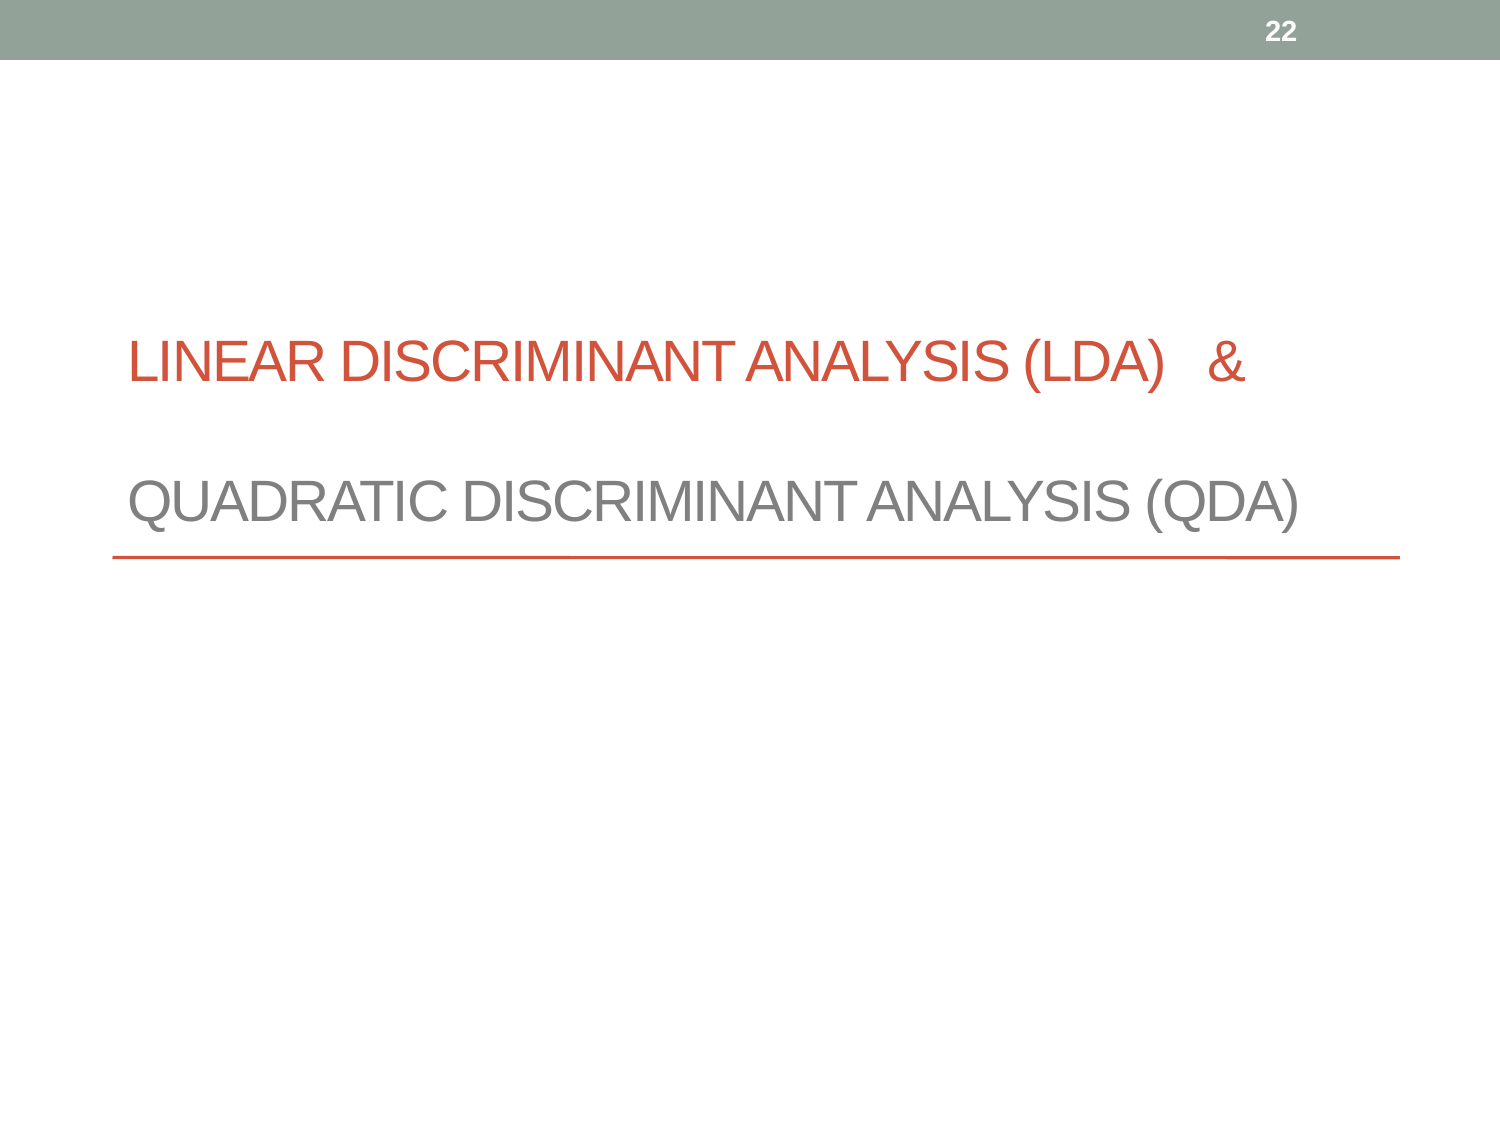

22
# Linear Discriminant Analysis (LDA)   & Quadratic Discriminant Analysis (QDA)